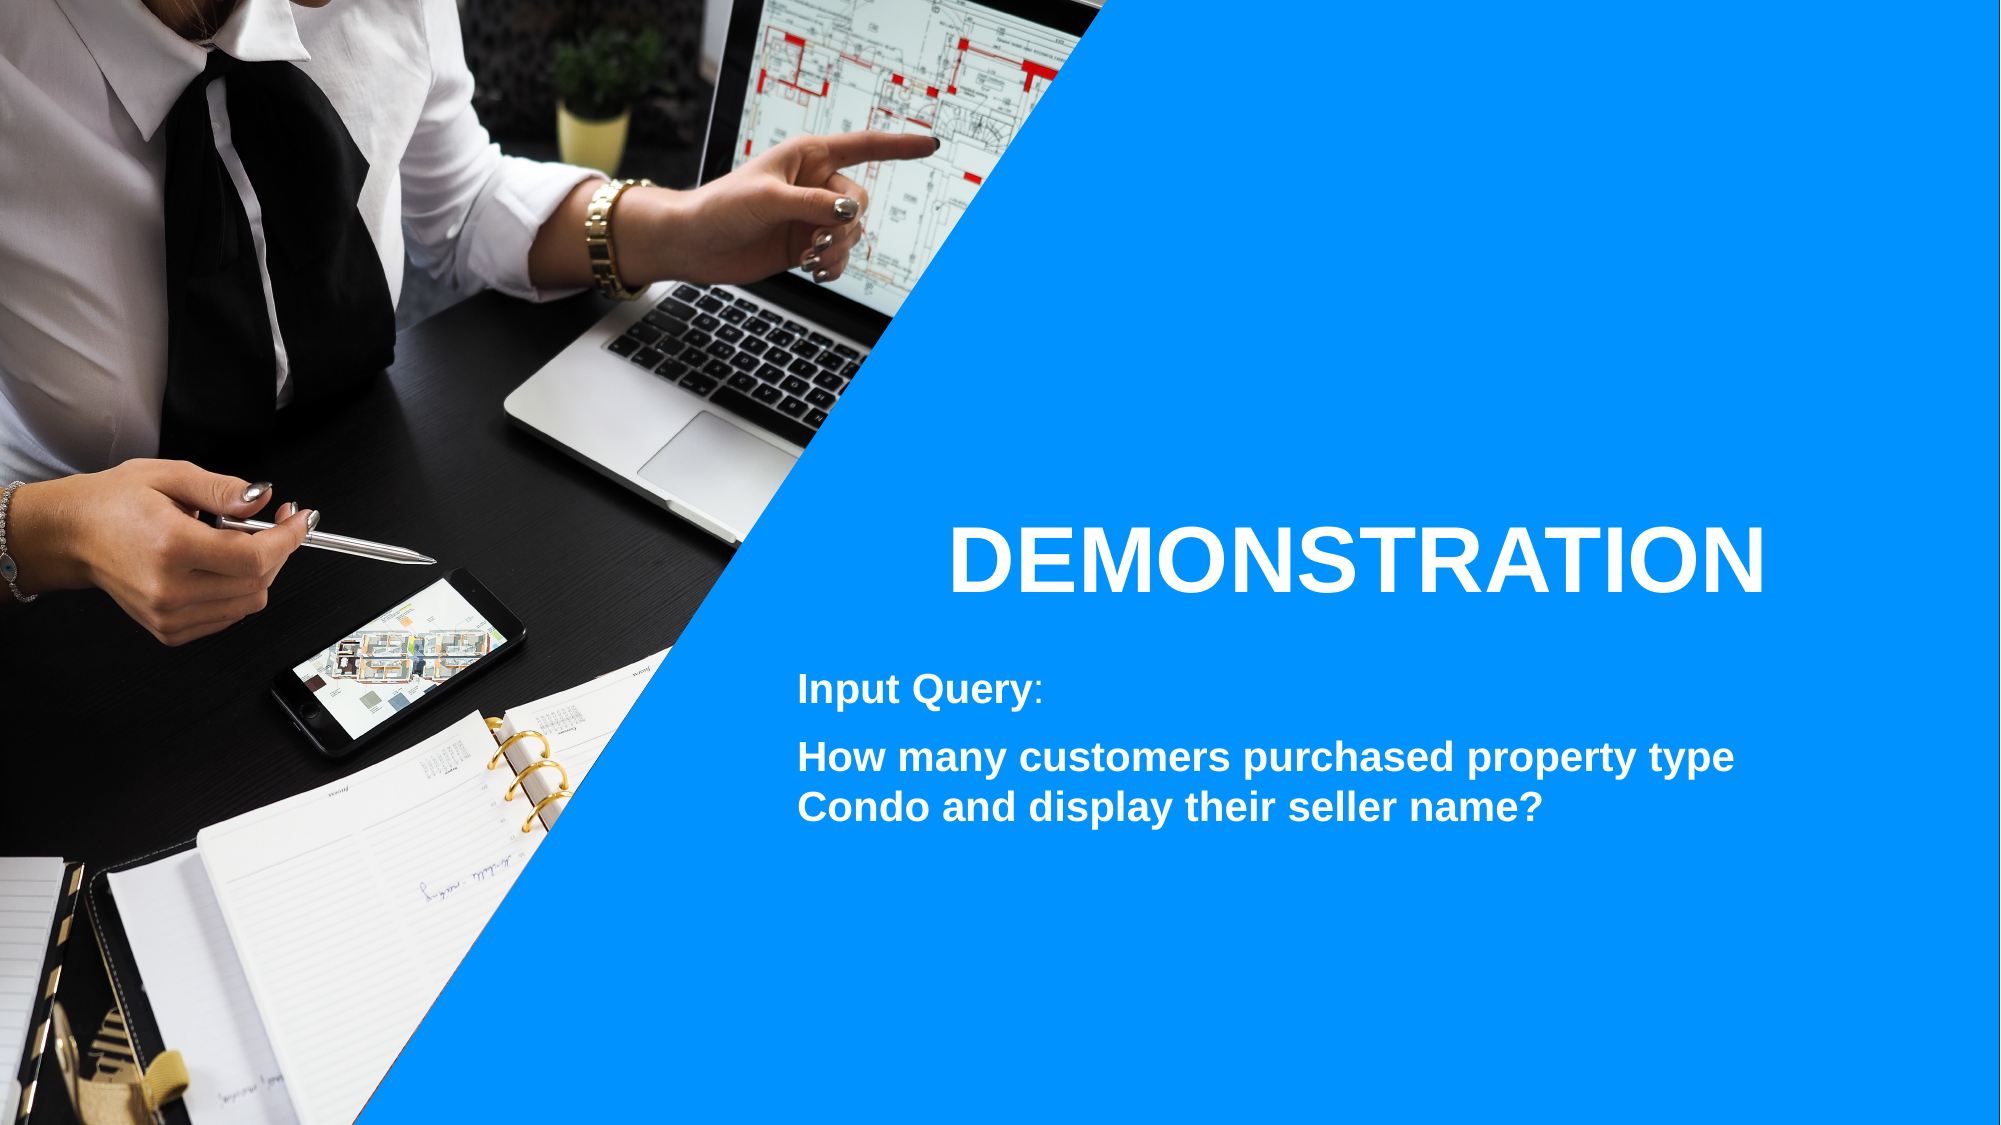

# Demonstration

Input Query:
How many customers purchased property type Condo and display their seller name?